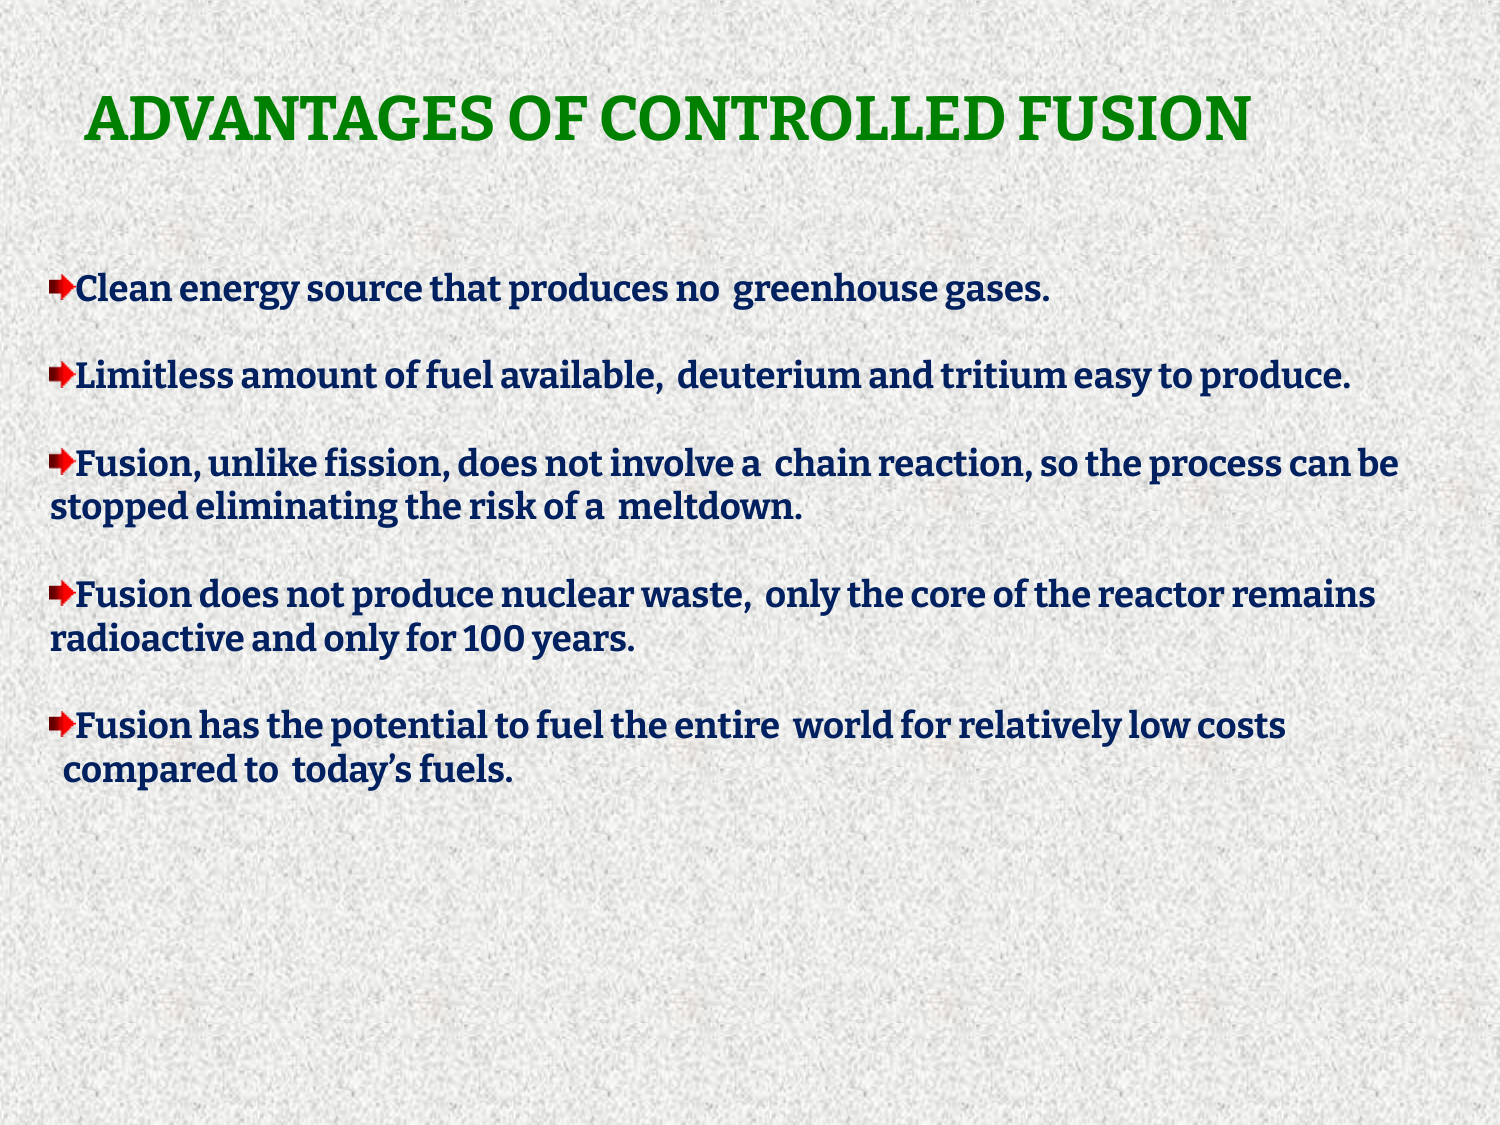

ADVANTAGES OF CONTROLLED FUSION
Clean energy source that produces no  greenhouse gases.

Limitless amount of fuel available,  deuterium and tritium easy to produce.

Fusion, unlike fission, does not involve a  chain reaction, so the process can be  stopped eliminating the risk of a  meltdown.

Fusion does not produce nuclear waste,  only the core of the reactor remains  radioactive and only for 100 years.

Fusion has the potential to fuel the entire  world for relatively low costs
  compared to  today’s fuels.